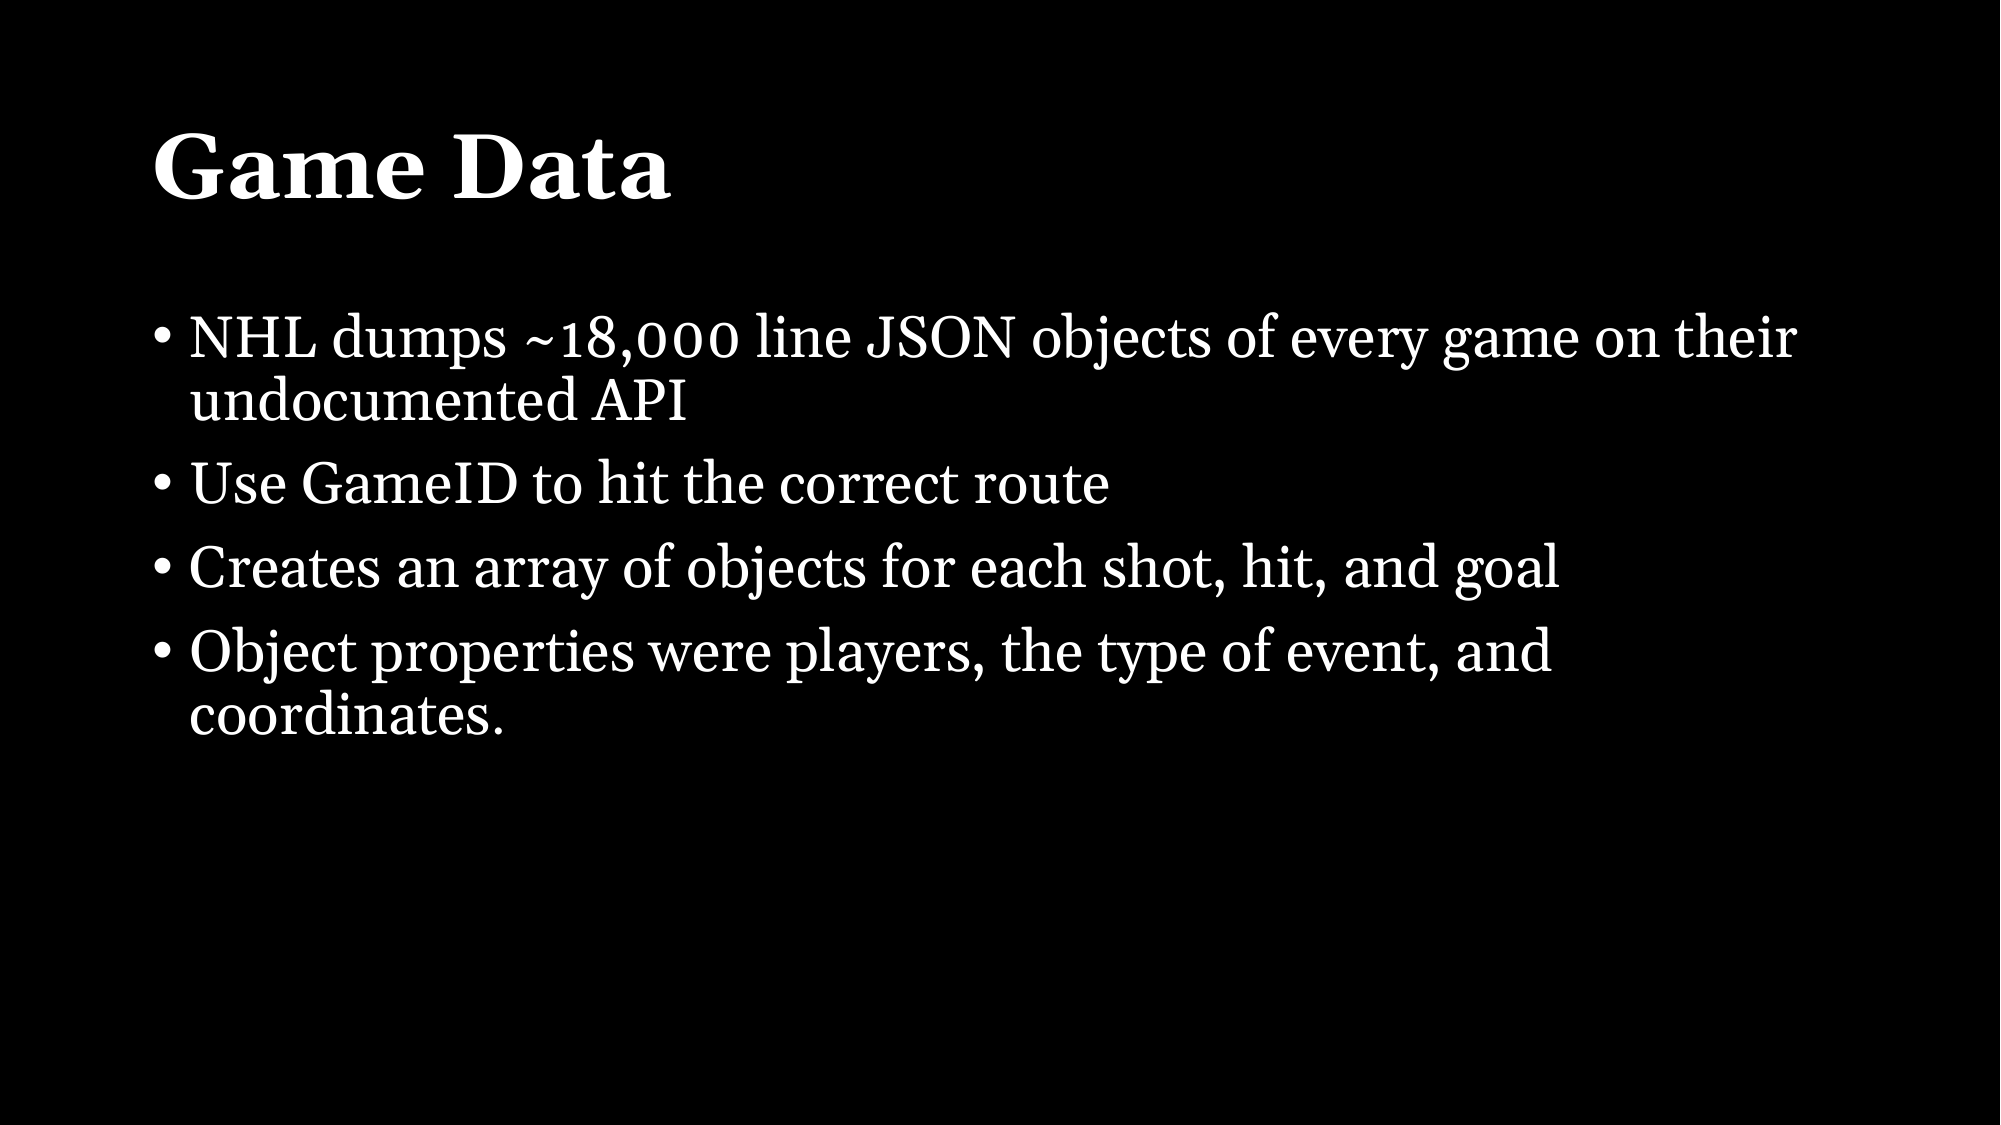

# Game Data
NHL dumps ~18,000 line JSON objects of every game on their undocumented API
Use GameID to hit the correct route
Creates an array of objects for each shot, hit, and goal
Object properties were players, the type of event, and coordinates.